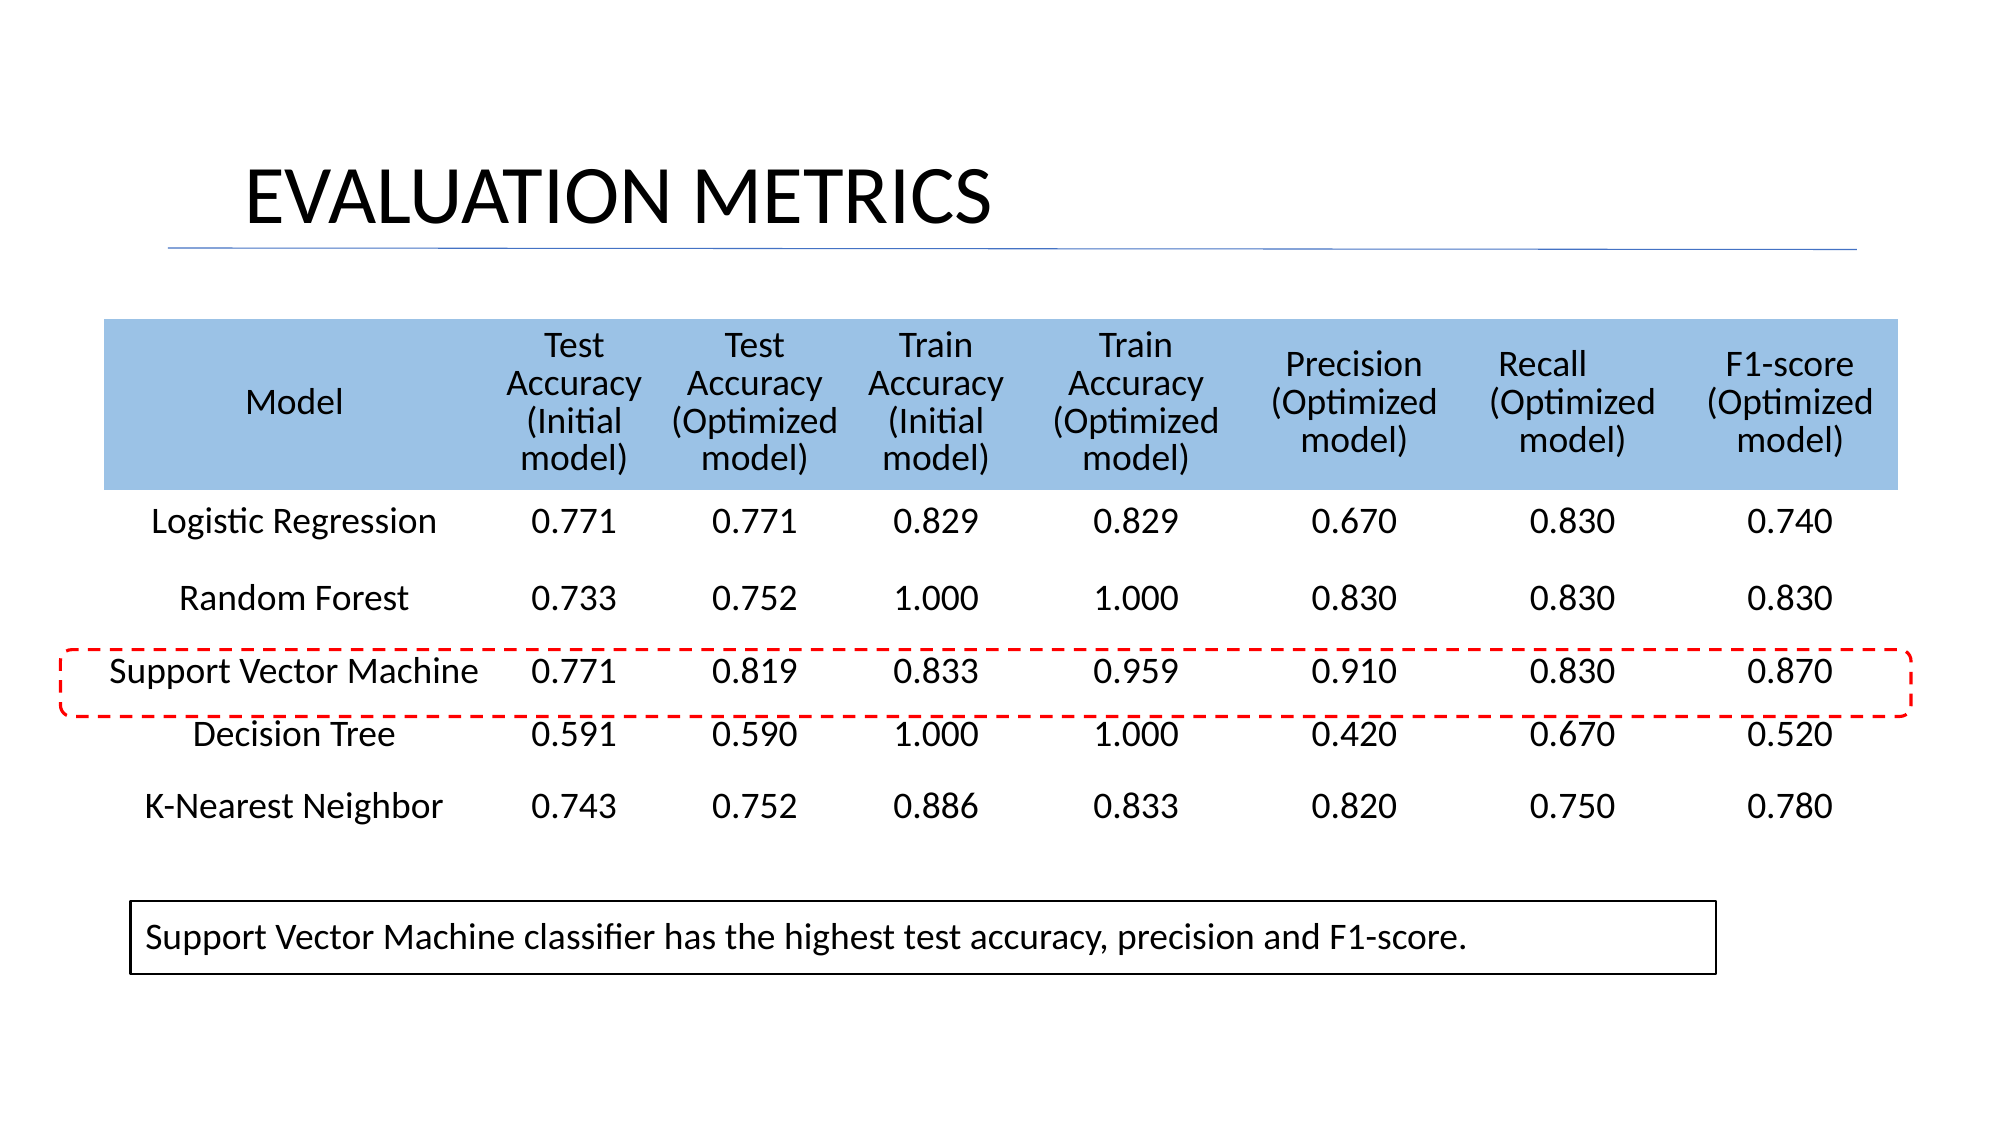

# EVALUATION METRICS
| Model | Test Accuracy (Initial model) | Test Accuracy (Optimized model) | Train Accuracy (Initial model) | Train Accuracy (Optimized model) | Precision (Optimized model) | Recall (Optimized model) | F1-score (Optimized model) |
| --- | --- | --- | --- | --- | --- | --- | --- |
| Logistic Regression | 0.771 | 0.771 | 0.829 | 0.829 | 0.670 | 0.830 | 0.740 |
| Random Forest | 0.733 | 0.752 | 1.000 | 1.000 | 0.830 | 0.830 | 0.830 |
| Support Vector Machine | 0.771 | 0.819 | 0.833 | 0.959 | 0.910 | 0.830 | 0.870 |
| Decision Tree | 0.591 | 0.590 | 1.000 | 1.000 | 0.420 | 0.670 | 0.520 |
| K-Nearest Neighbor | 0.743 | 0.752 | 0.886 | 0.833 | 0.820 | 0.750 | 0.780 |

Support Vector Machine classifier has the highest test accuracy, precision and F1-score.